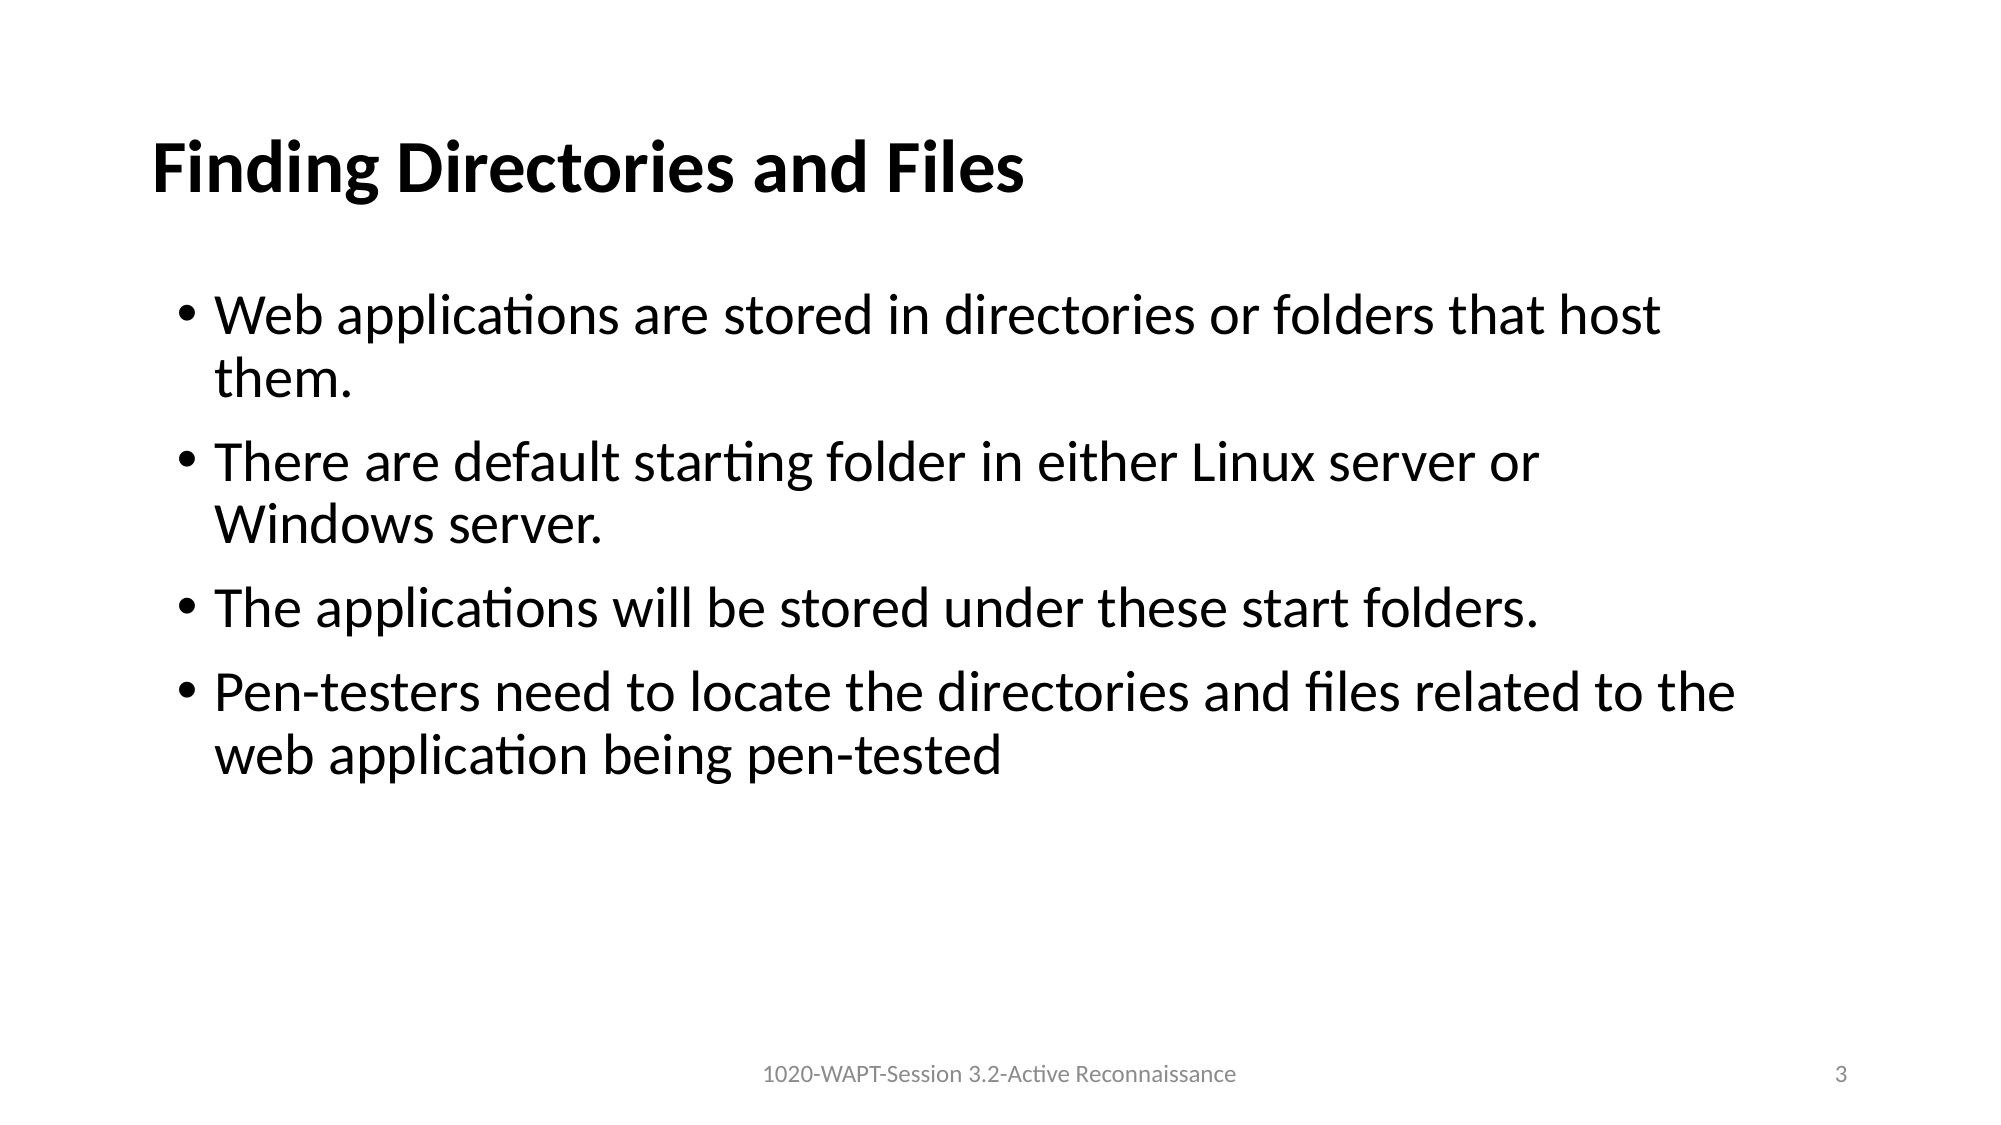

3
# Finding Directories and Files
Web applications are stored in directories or folders that host them.
There are default starting folder in either Linux server or Windows server.
The applications will be stored under these start folders.
Pen-testers need to locate the directories and files related to the web application being pen-tested
1020-WAPT-Session 3.2-Active Reconnaissance